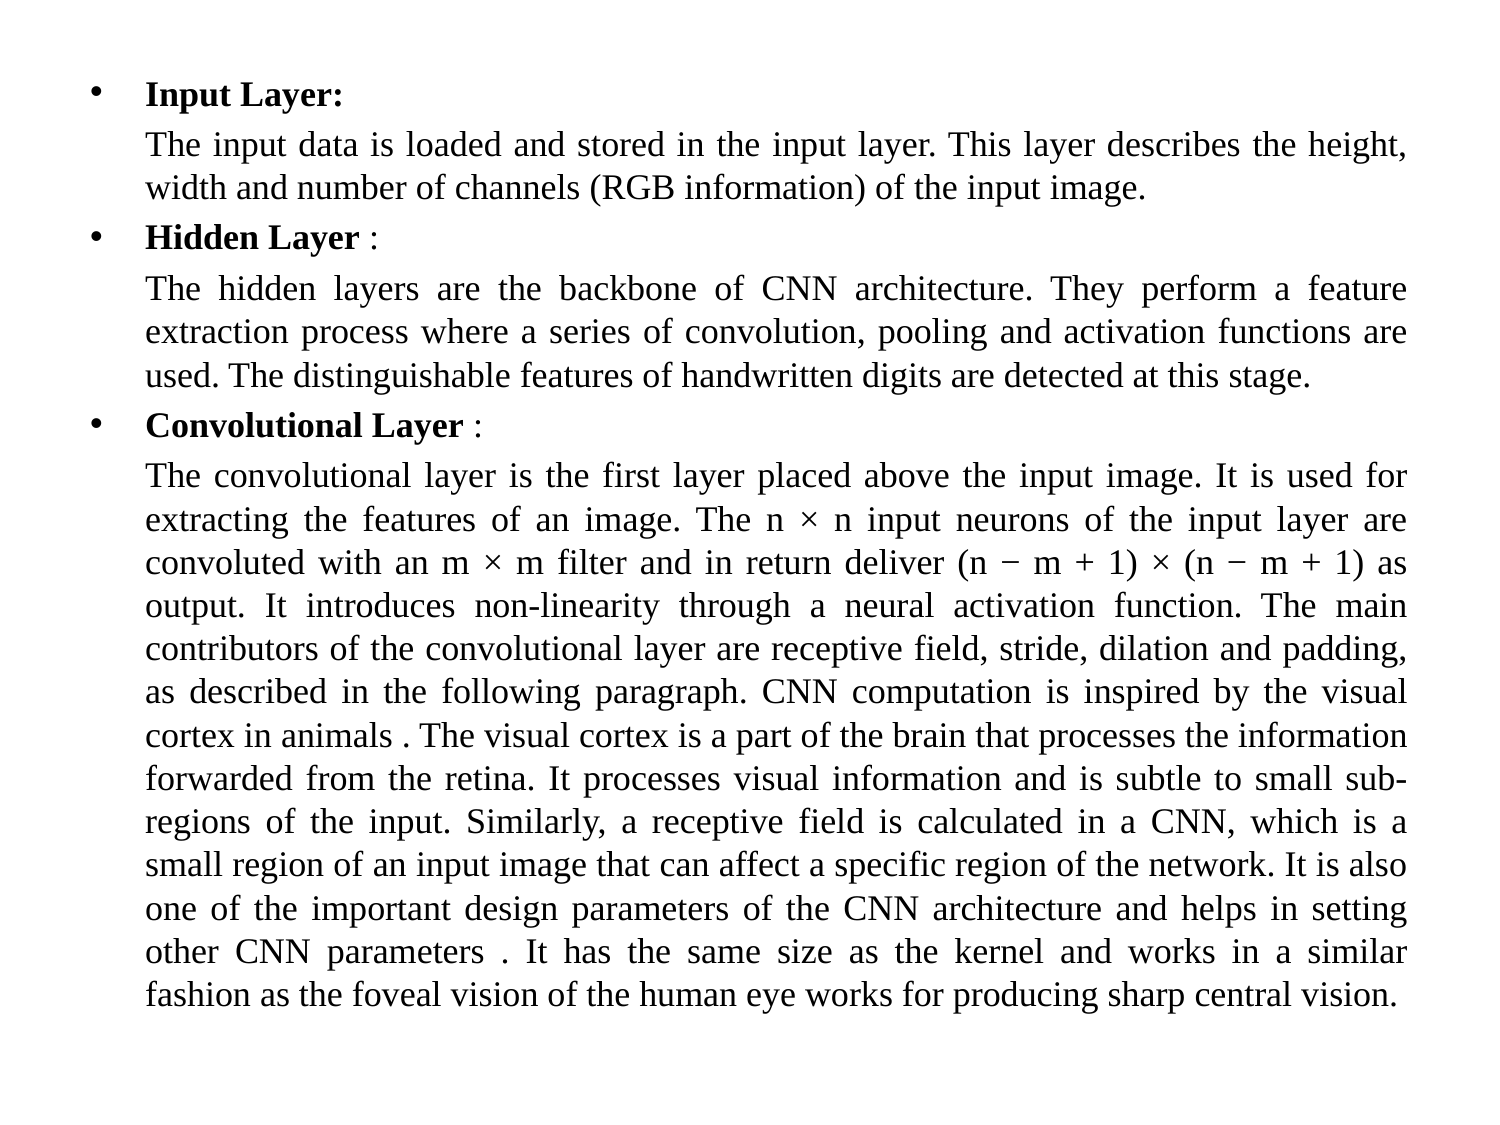

Input Layer:
	The input data is loaded and stored in the input layer. This layer describes the height, width and number of channels (RGB information) of the input image.
Hidden Layer :
	The hidden layers are the backbone of CNN architecture. They perform a feature extraction process where a series of convolution, pooling and activation functions are used. The distinguishable features of handwritten digits are detected at this stage.
Convolutional Layer :
	The convolutional layer is the first layer placed above the input image. It is used for extracting the features of an image. The n × n input neurons of the input layer are convoluted with an m × m filter and in return deliver (n − m + 1) × (n − m + 1) as output. It introduces non-linearity through a neural activation function. The main contributors of the convolutional layer are receptive field, stride, dilation and padding, as described in the following paragraph. CNN computation is inspired by the visual cortex in animals . The visual cortex is a part of the brain that processes the information forwarded from the retina. It processes visual information and is subtle to small sub-regions of the input. Similarly, a receptive field is calculated in a CNN, which is a small region of an input image that can affect a specific region of the network. It is also one of the important design parameters of the CNN architecture and helps in setting other CNN parameters . It has the same size as the kernel and works in a similar fashion as the foveal vision of the human eye works for producing sharp central vision.